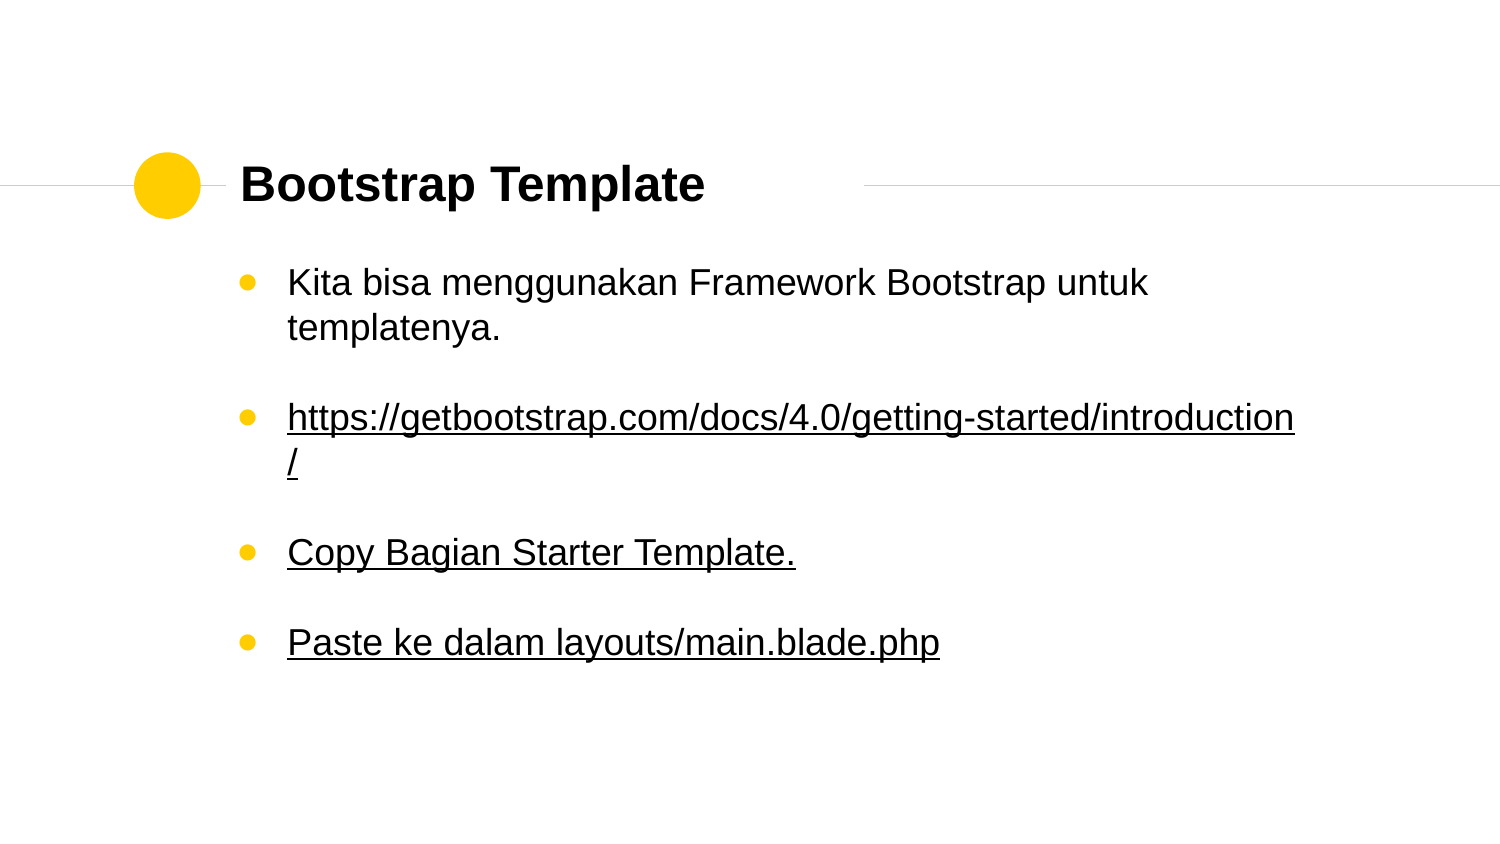

# Bootstrap Template
Kita bisa menggunakan Framework Bootstrap untuk templatenya.

https://getbootstrap.com/docs/4.0/getting-started/introduction/

Copy Bagian Starter Template.

Paste ke dalam layouts/main.blade.php